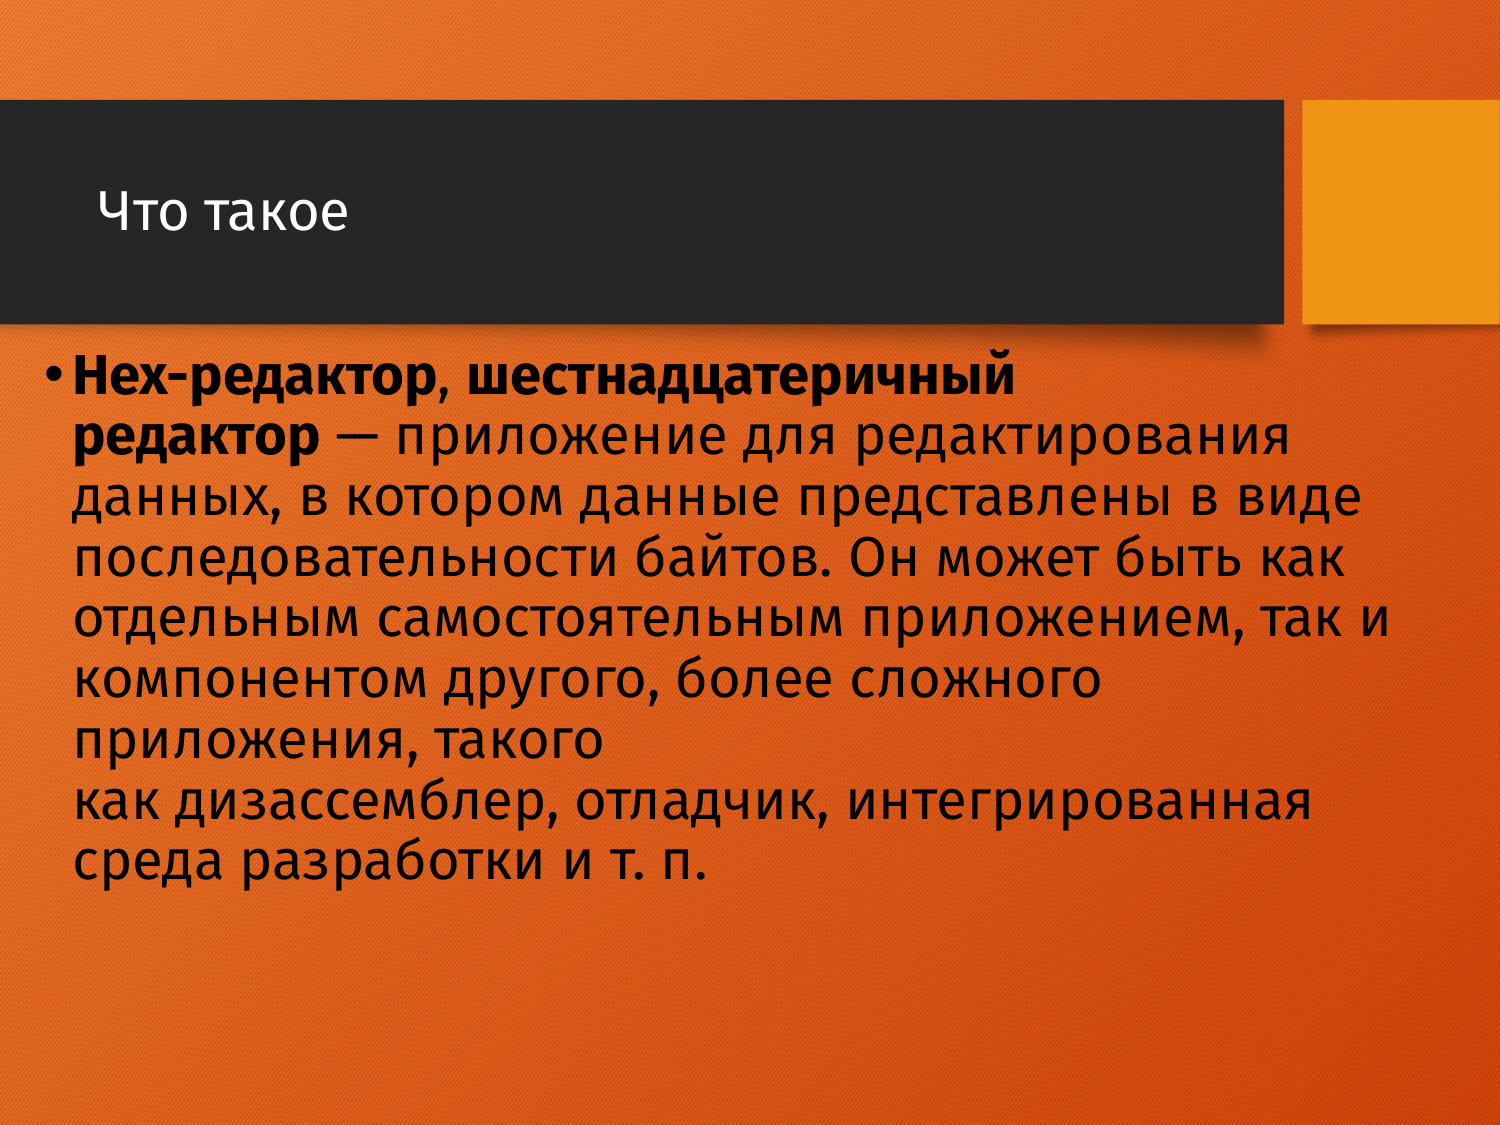

# Что такое
Hex-редактор, шестнадцатеричный редактор — приложение для редактирования данных, в котором данные представлены в виде последовательности байтов. Он может быть как отдельным самостоятельным приложением, так и компонентом другого, более сложного приложения, такого как дизассемблер, отладчик, интегрированная среда разработки и т. п.